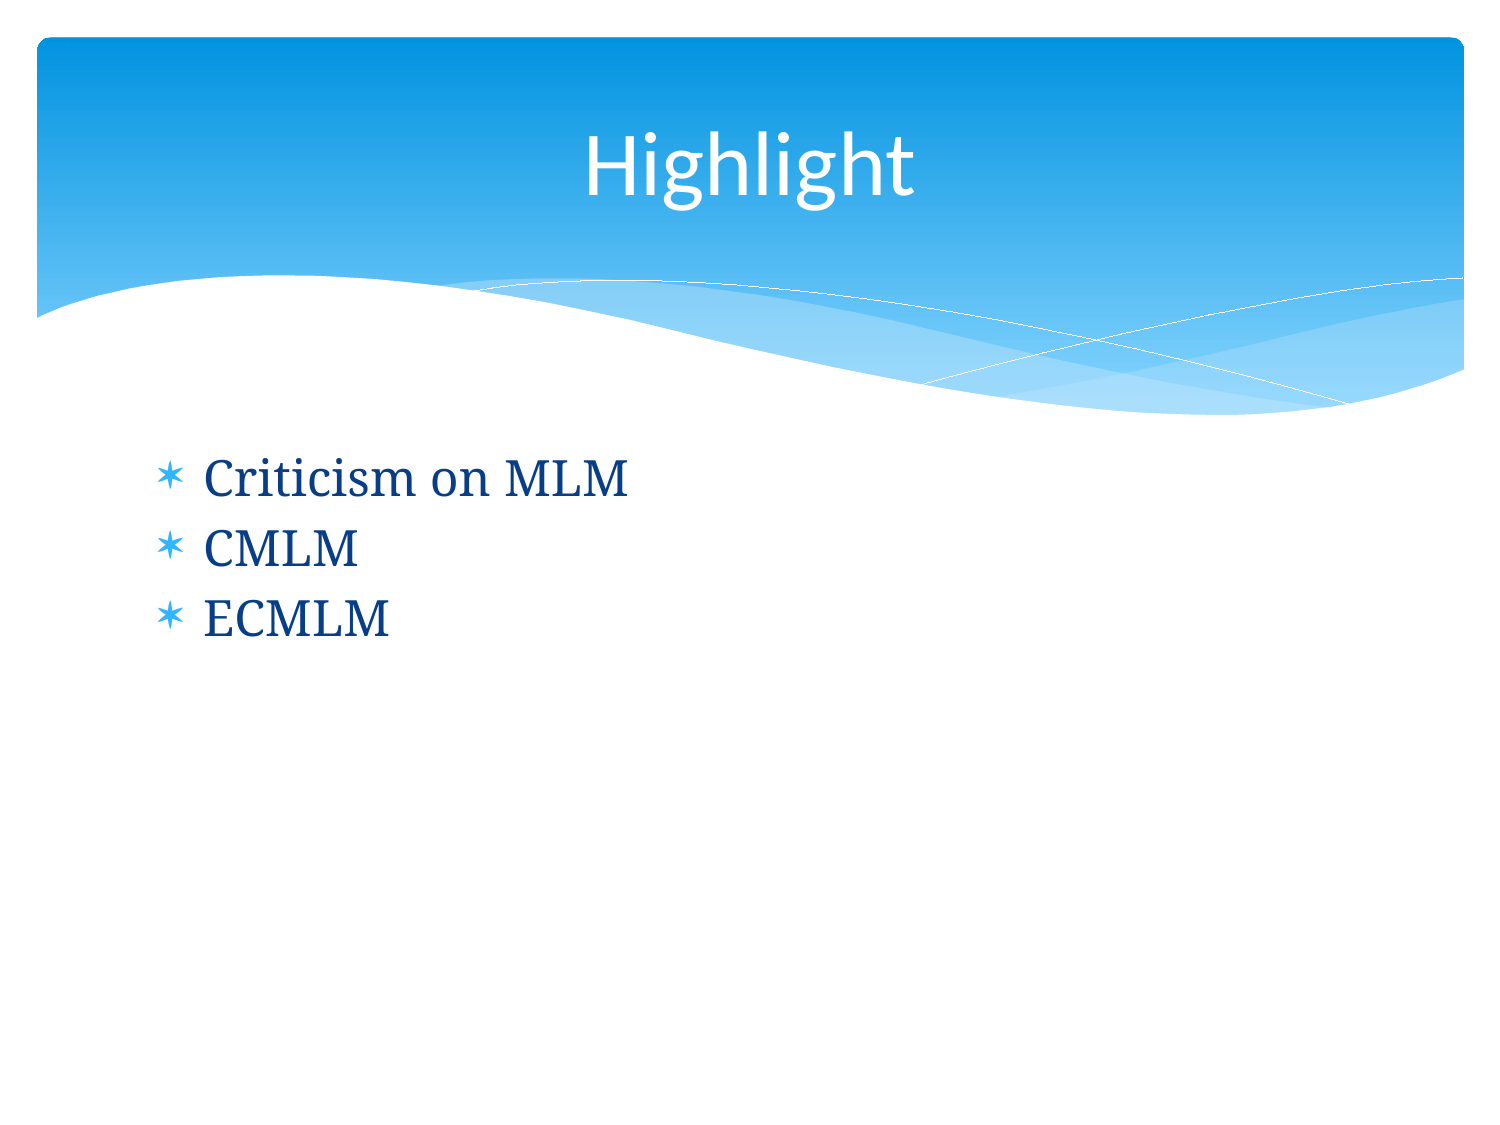

# Highlight
Criticism on MLM
CMLM
ECMLM